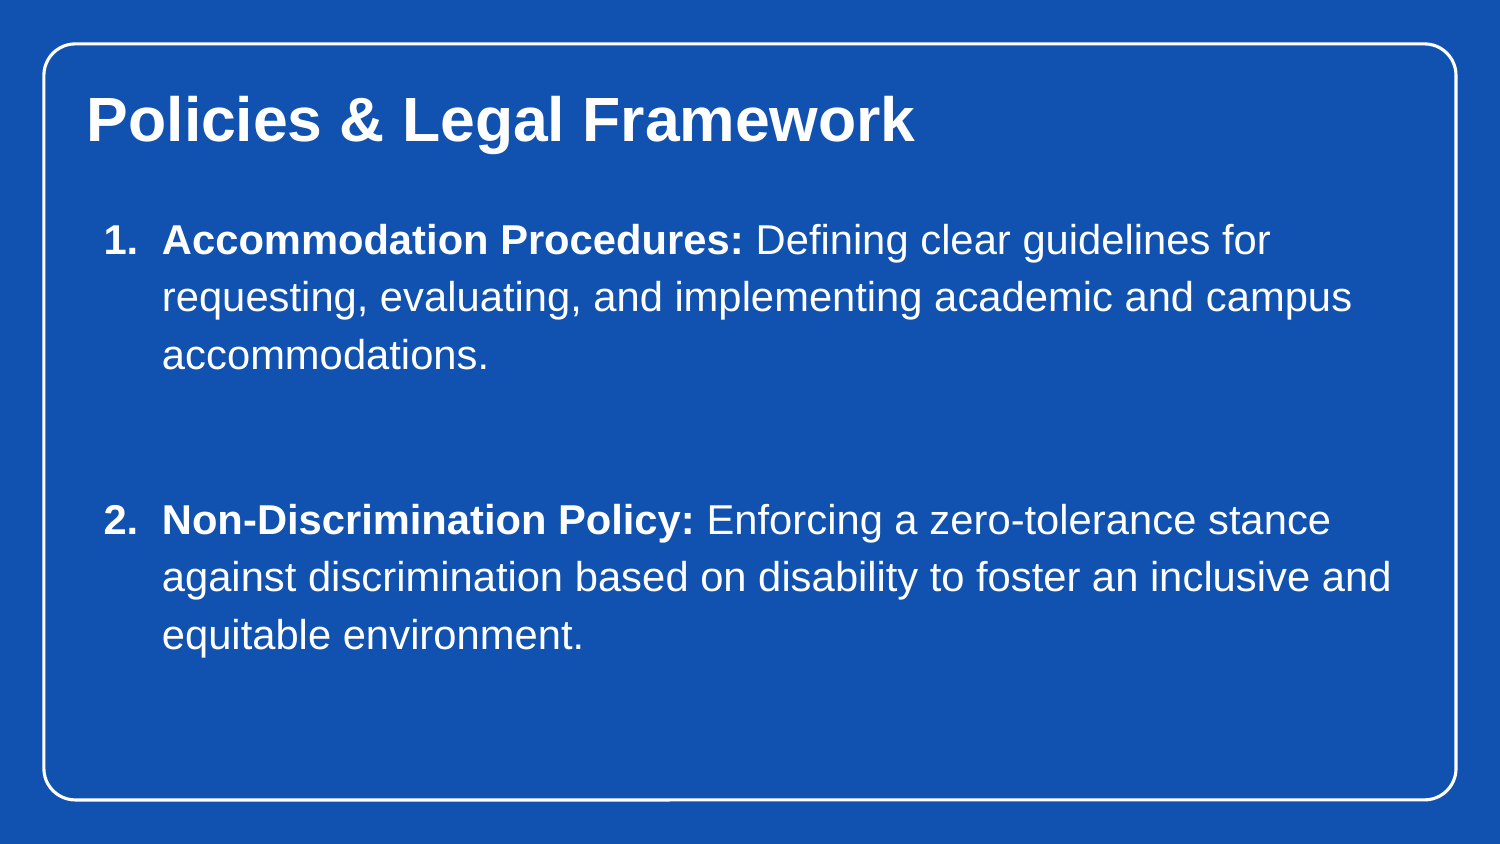

# Policies & Legal Framework
Accommodation Procedures: Defining clear guidelines for requesting, evaluating, and implementing academic and campus accommodations.

Non-Discrimination Policy: Enforcing a zero-tolerance stance against discrimination based on disability to foster an inclusive and equitable environment.